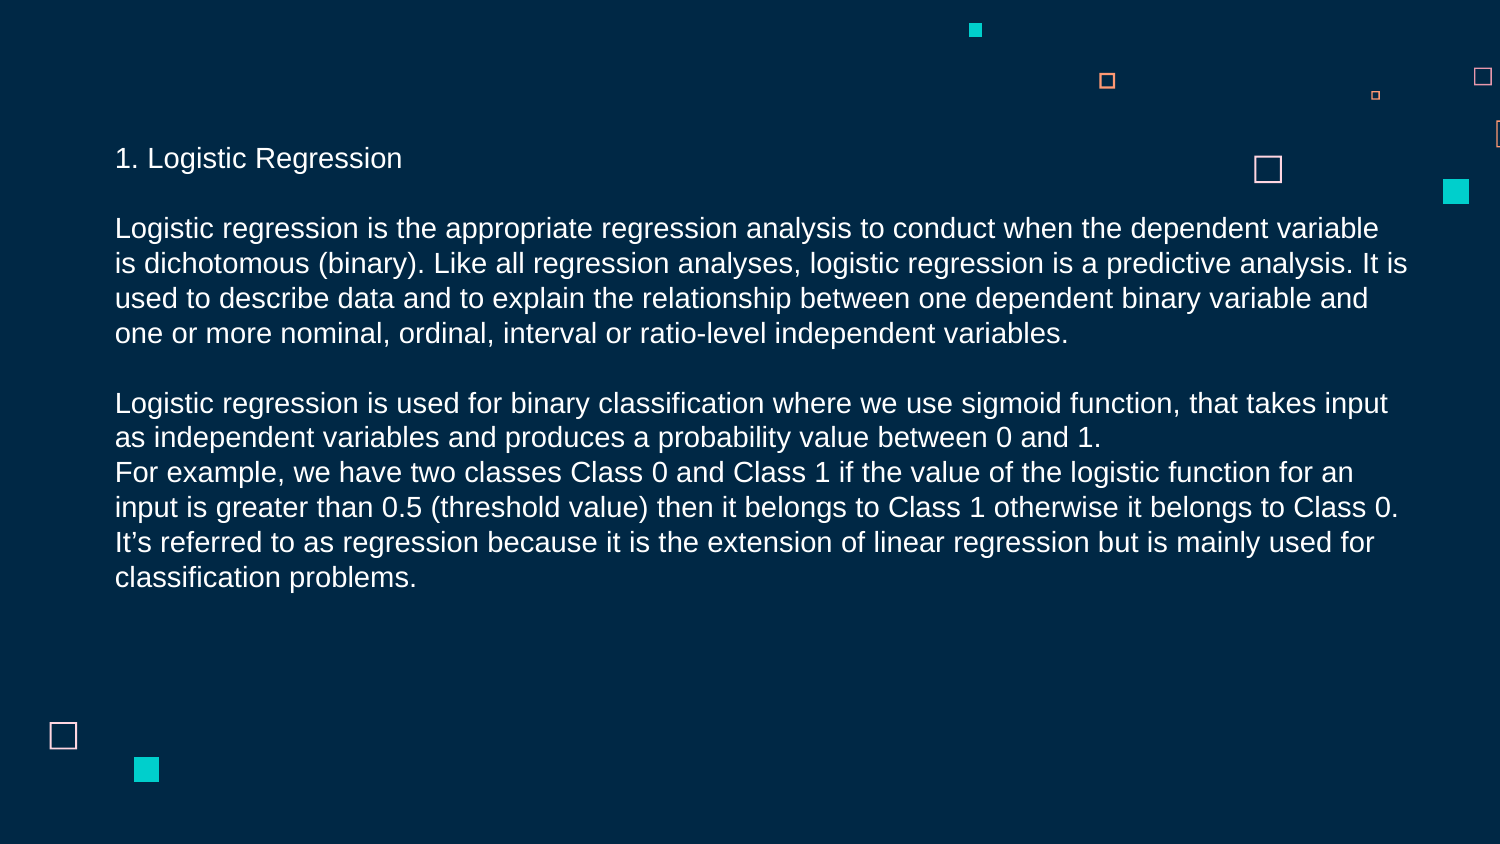

1. Logistic Regression

Logistic regression is the appropriate regression analysis to conduct when the dependent variable is dichotomous (binary). Like all regression analyses, logistic regression is a predictive analysis. It is used to describe data and to explain the relationship between one dependent binary variable and one or more nominal, ordinal, interval or ratio-level independent variables.

Logistic regression is used for binary classification where we use sigmoid function, that takes input as independent variables and produces a probability value between 0 and 1.
For example, we have two classes Class 0 and Class 1 if the value of the logistic function for an input is greater than 0.5 (threshold value) then it belongs to Class 1 otherwise it belongs to Class 0. It’s referred to as regression because it is the extension of linear regression but is mainly used for classification problems.